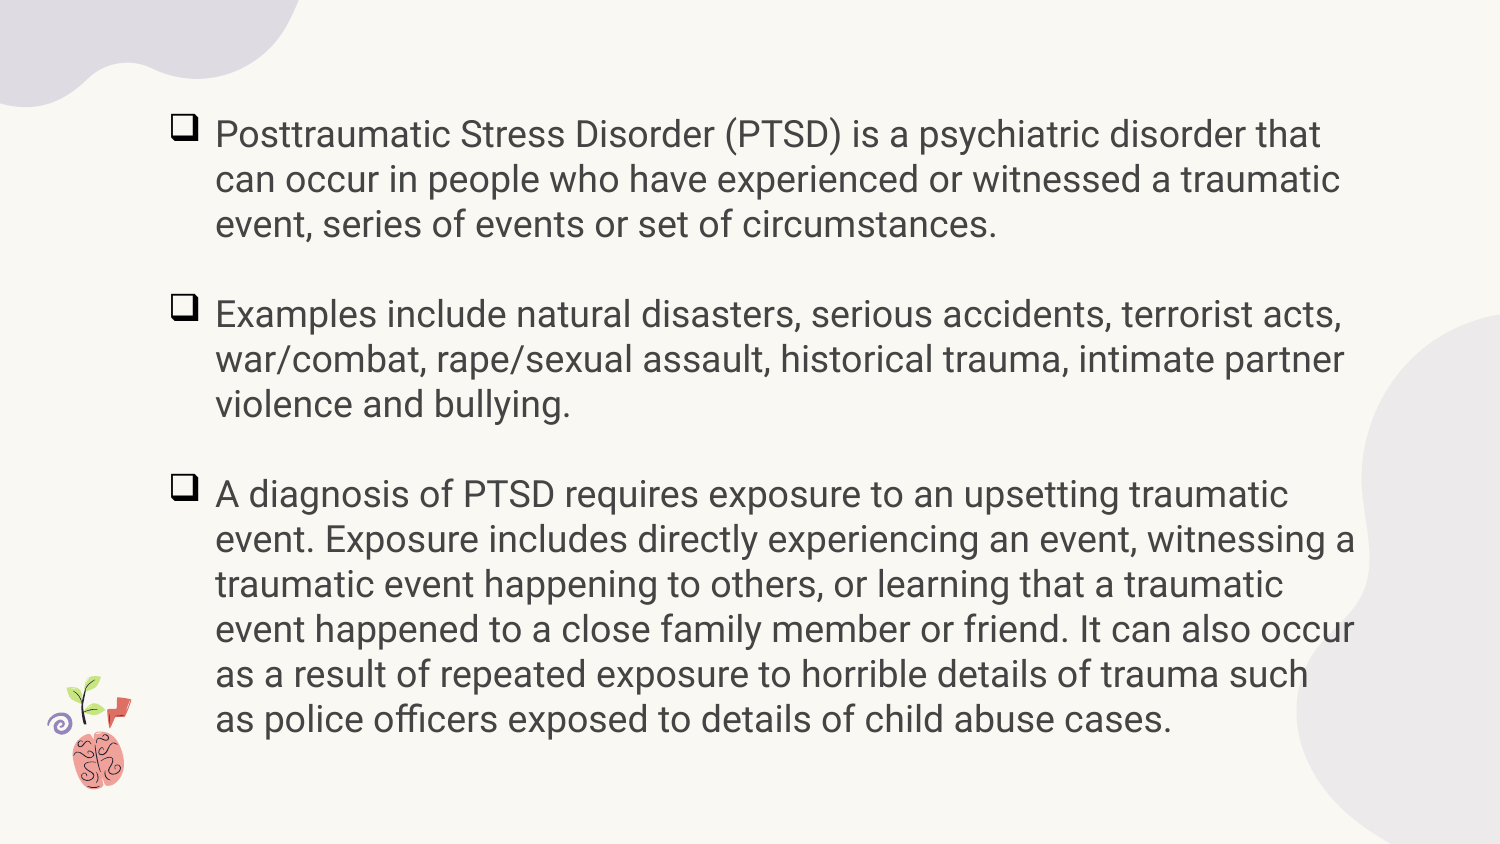

Posttraumatic Stress Disorder (PTSD) is a psychiatric disorder that can occur in people who have experienced or witnessed a traumatic event, series of events or set of circumstances.

Examples include natural disasters, serious accidents, terrorist acts, war/combat, rape/sexual assault, historical trauma, intimate partner violence and bullying.

A diagnosis of PTSD requires exposure to an upsetting traumatic event. Exposure includes directly experiencing an event, witnessing a traumatic event happening to others, or learning that a traumatic event happened to a close family member or friend. It can also occur as a result of repeated exposure to horrible details of trauma such as police officers exposed to details of child abuse cases.